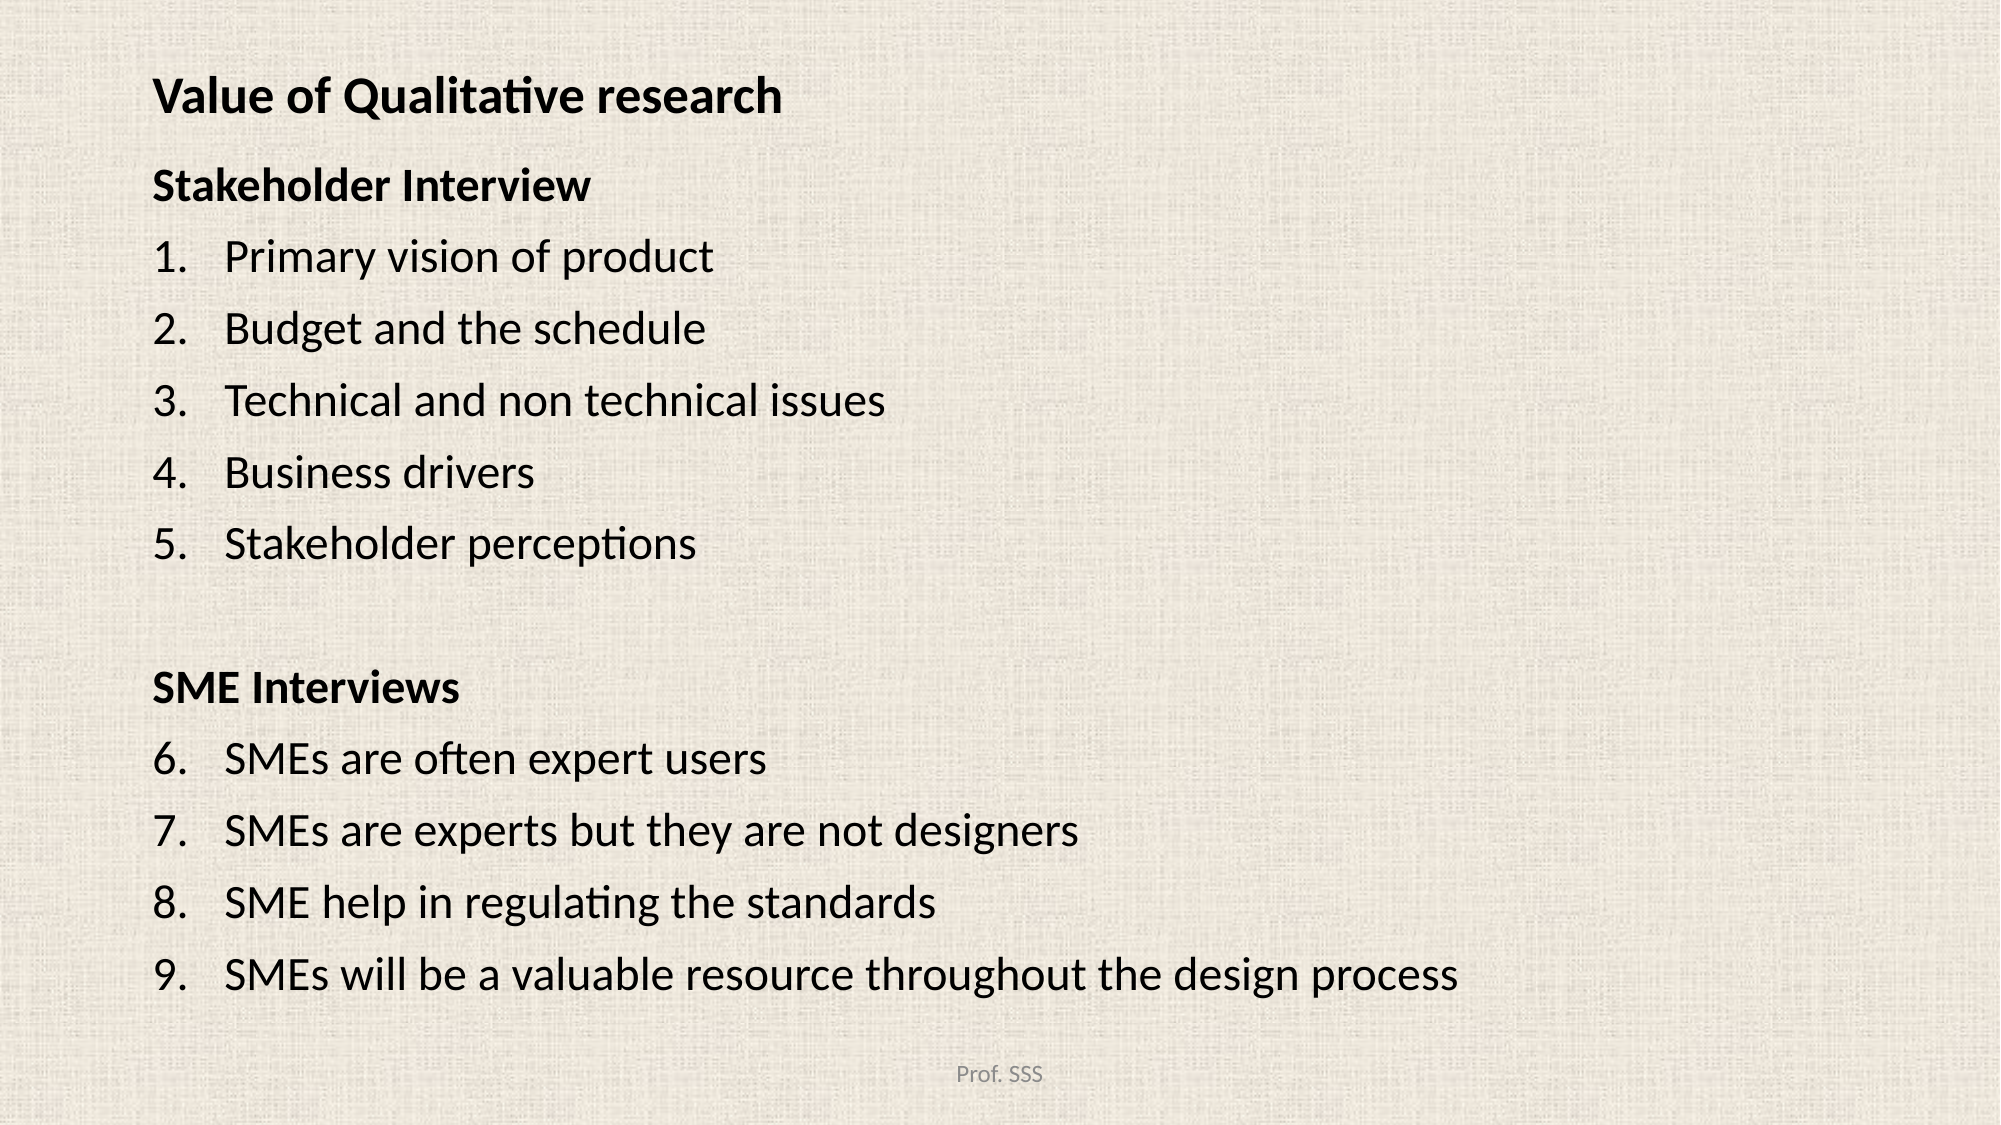

# Value of Qualitative research
Stakeholder Interview
Primary vision of product
Budget and the schedule
Technical and non technical issues
Business drivers
Stakeholder perceptions

SME Interviews
SMEs are often expert users
SMEs are experts but they are not designers
SME help in regulating the standards
SMEs will be a valuable resource throughout the design process
Prof. SSS